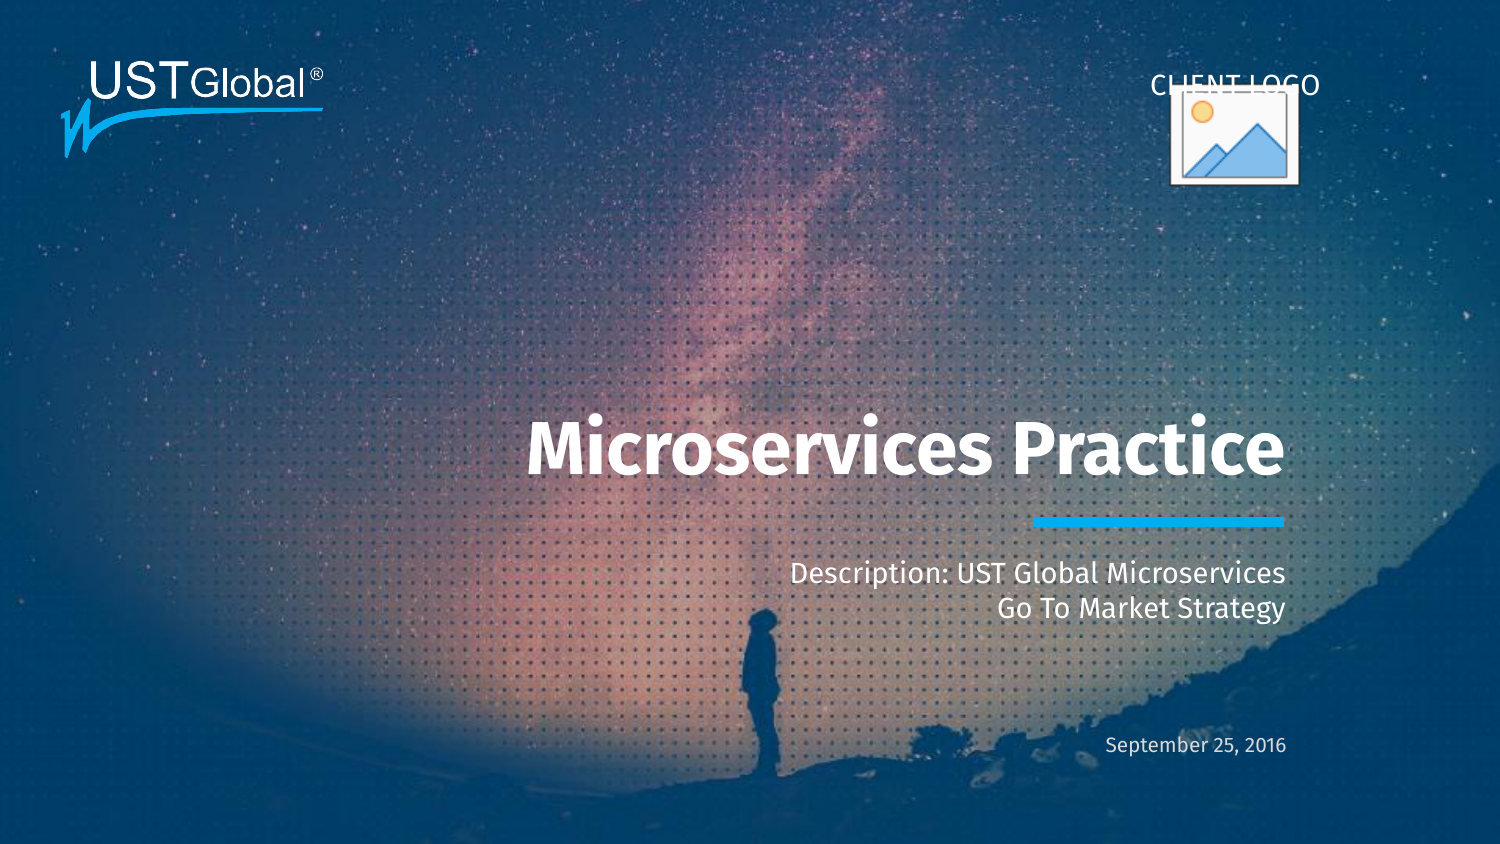

# Microservices Practice
Description: UST Global Microservices Go To Market Strategy

September 25, 2016